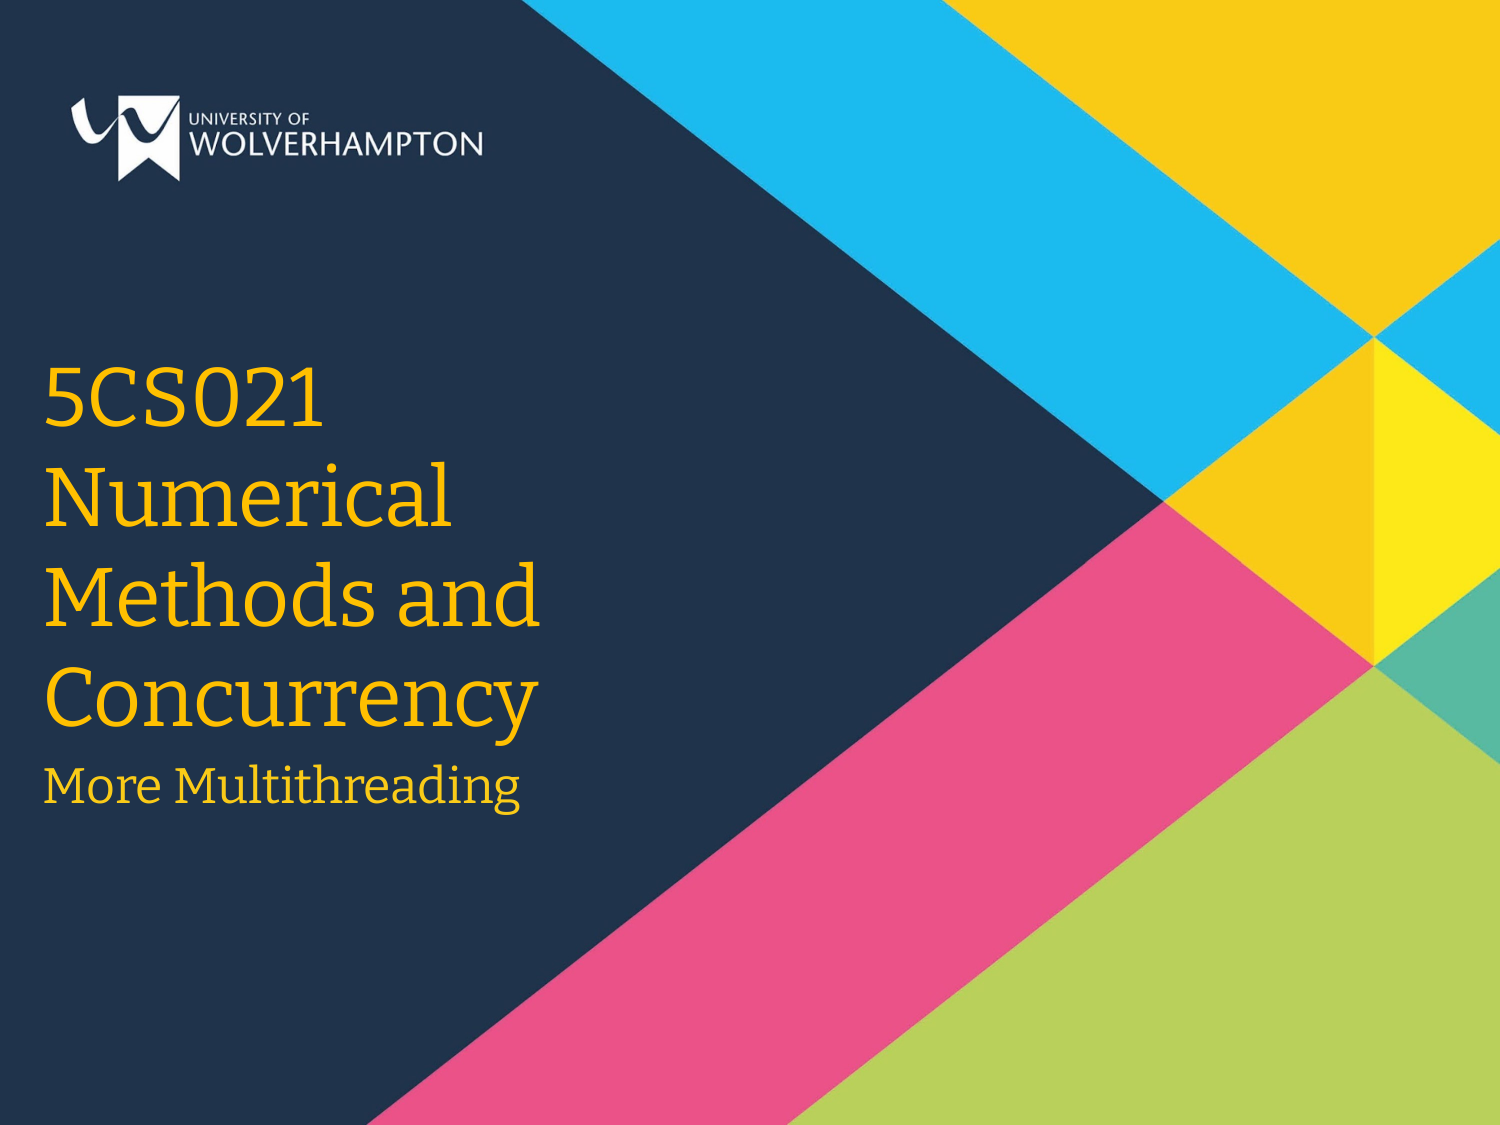

# 5CS021 Numerical Methods and Concurrency
More Multithreading